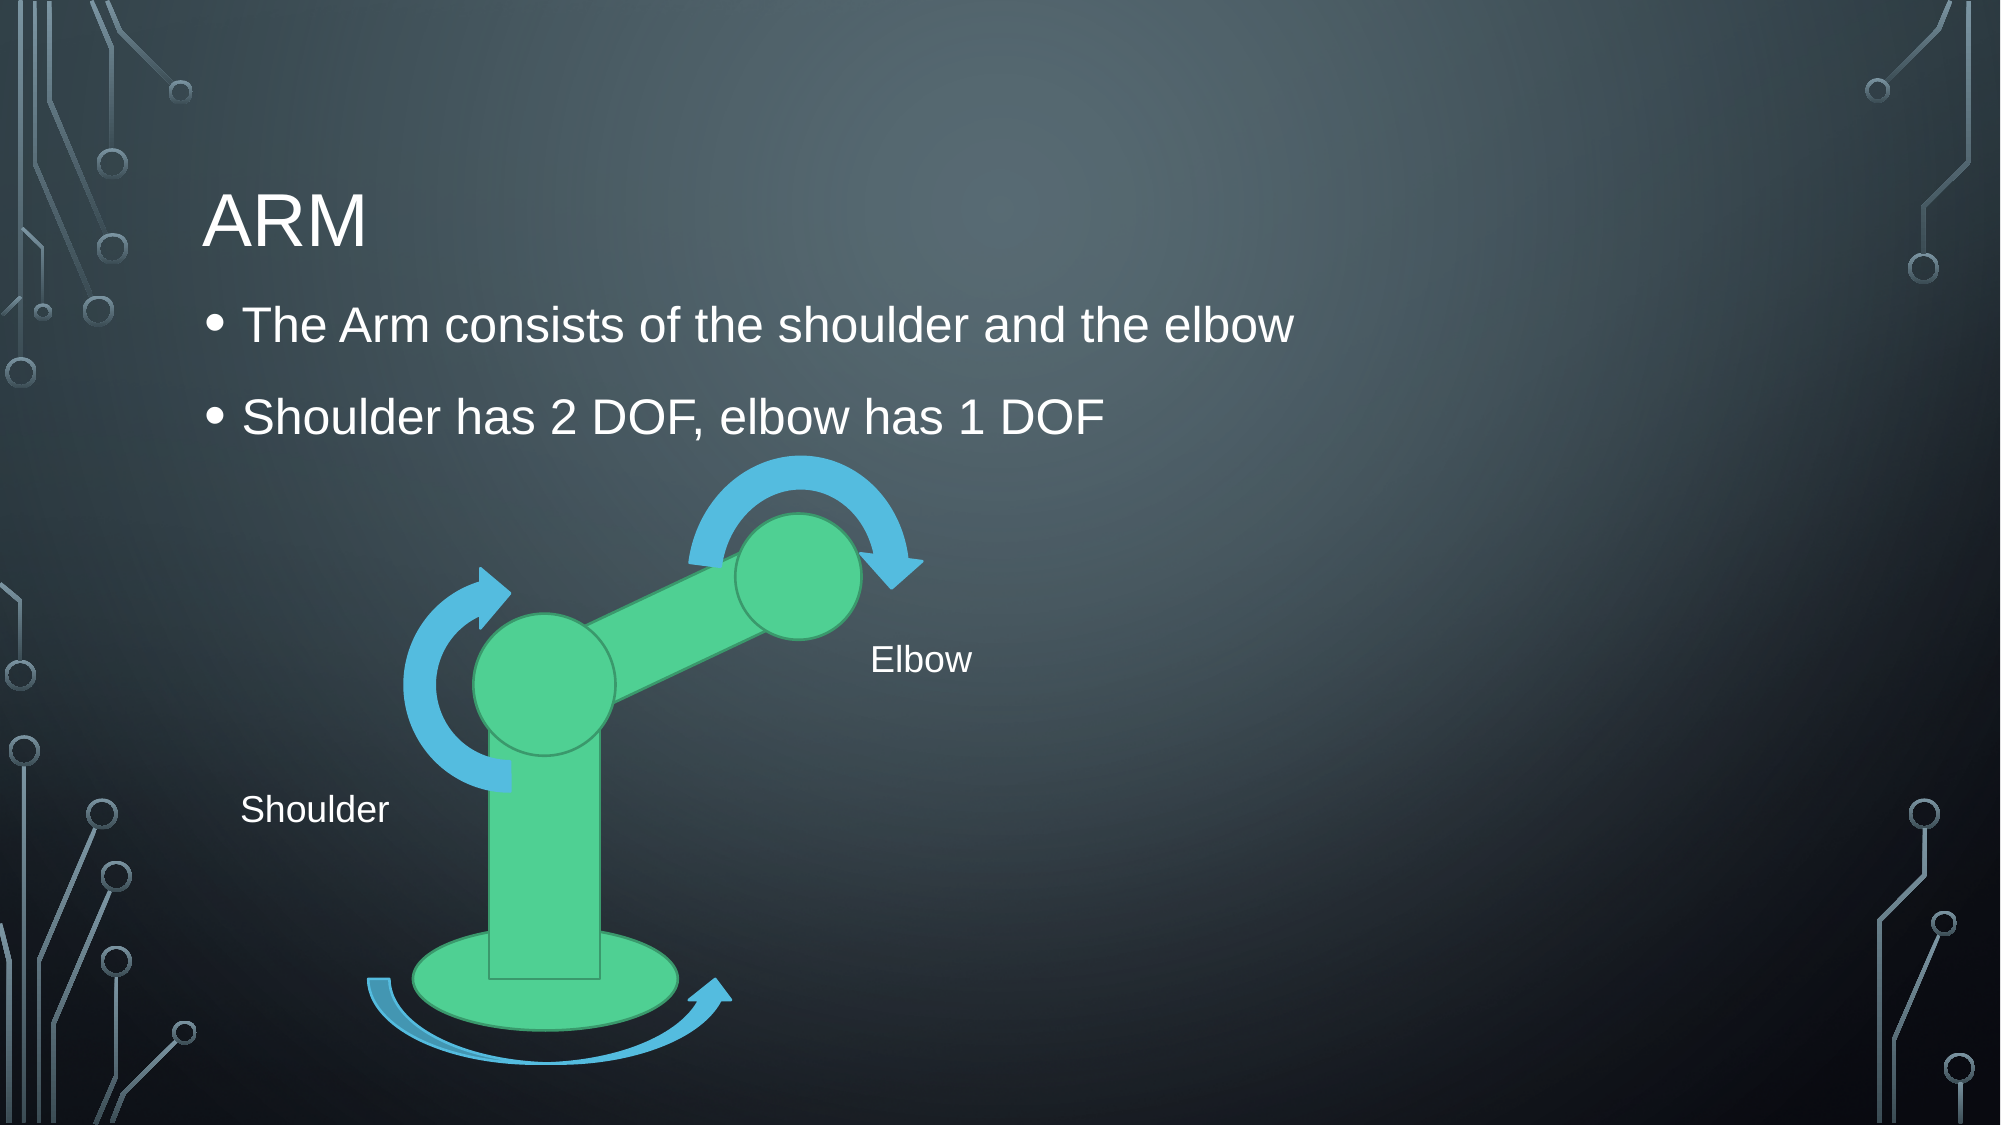

# Arm
The Arm consists of the shoulder and the elbow
Shoulder has 2 DOF, elbow has 1 DOF

Elbow

Shoulder